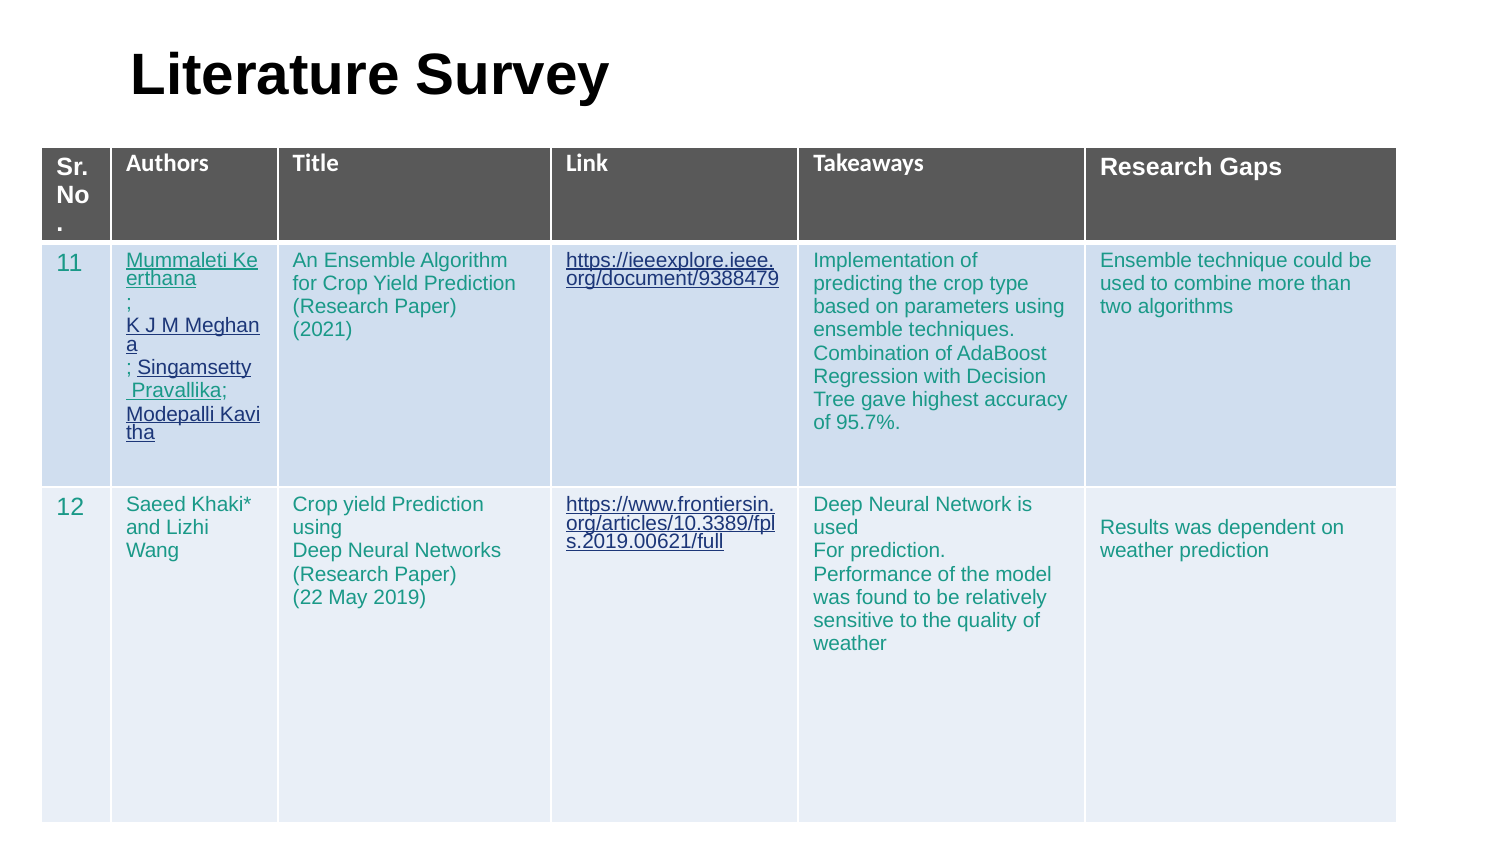

# Literature Survey
| Sr. No. | Authors | Title | Link | Takeaways | Research Gaps |
| --- | --- | --- | --- | --- | --- |
| 11 | Mummaleti Keerthana; K J M Meghana; Singamsetty Pravallika; Modepalli Kavitha | An Ensemble Algorithm for Crop Yield Prediction (Research Paper) (2021) | https://ieeexplore.ieee.org/document/9388479 | Implementation of predicting the crop type based on parameters using ensemble techniques. Combination of AdaBoost Regression with Decision Tree gave highest accuracy of 95.7%. | Ensemble technique could be used to combine more than two algorithms |
| 12 | Saeed Khaki\* and Lizhi Wang | Crop yield Prediction using Deep Neural Networks (Research Paper) (22 May 2019) | https://www.frontiersin.org/articles/10.3389/fpls.2019.00621/full | Deep Neural Network is used For prediction. Performance of the model was found to be relatively sensitive to the quality of weather | Results was dependent on weather prediction |
10